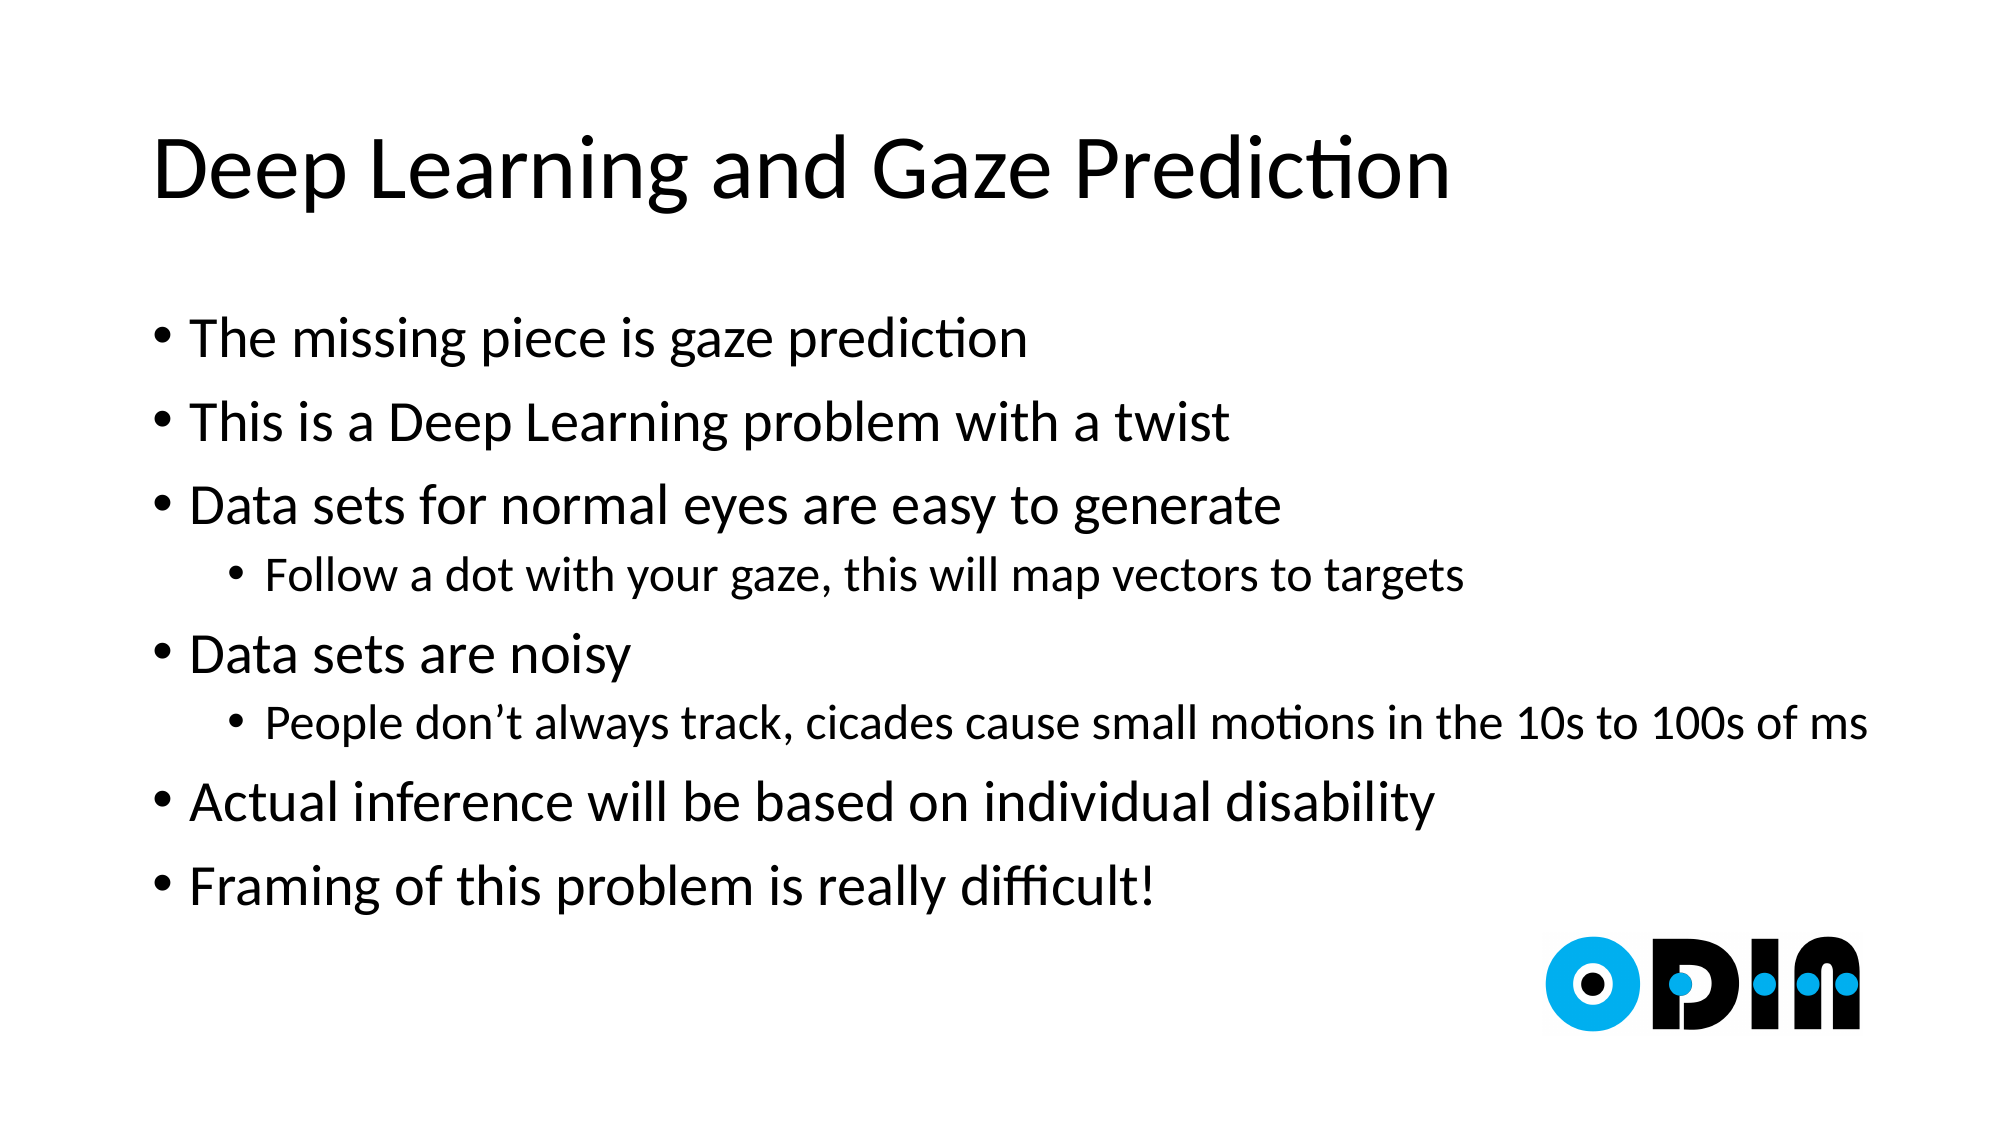

# Deep Learning and Gaze Prediction
The missing piece is gaze prediction
This is a Deep Learning problem with a twist
Data sets for normal eyes are easy to generate
Follow a dot with your gaze, this will map vectors to targets
Data sets are noisy
People don’t always track, cicades cause small motions in the 10s to 100s of ms
Actual inference will be based on individual disability
Framing of this problem is really difficult!